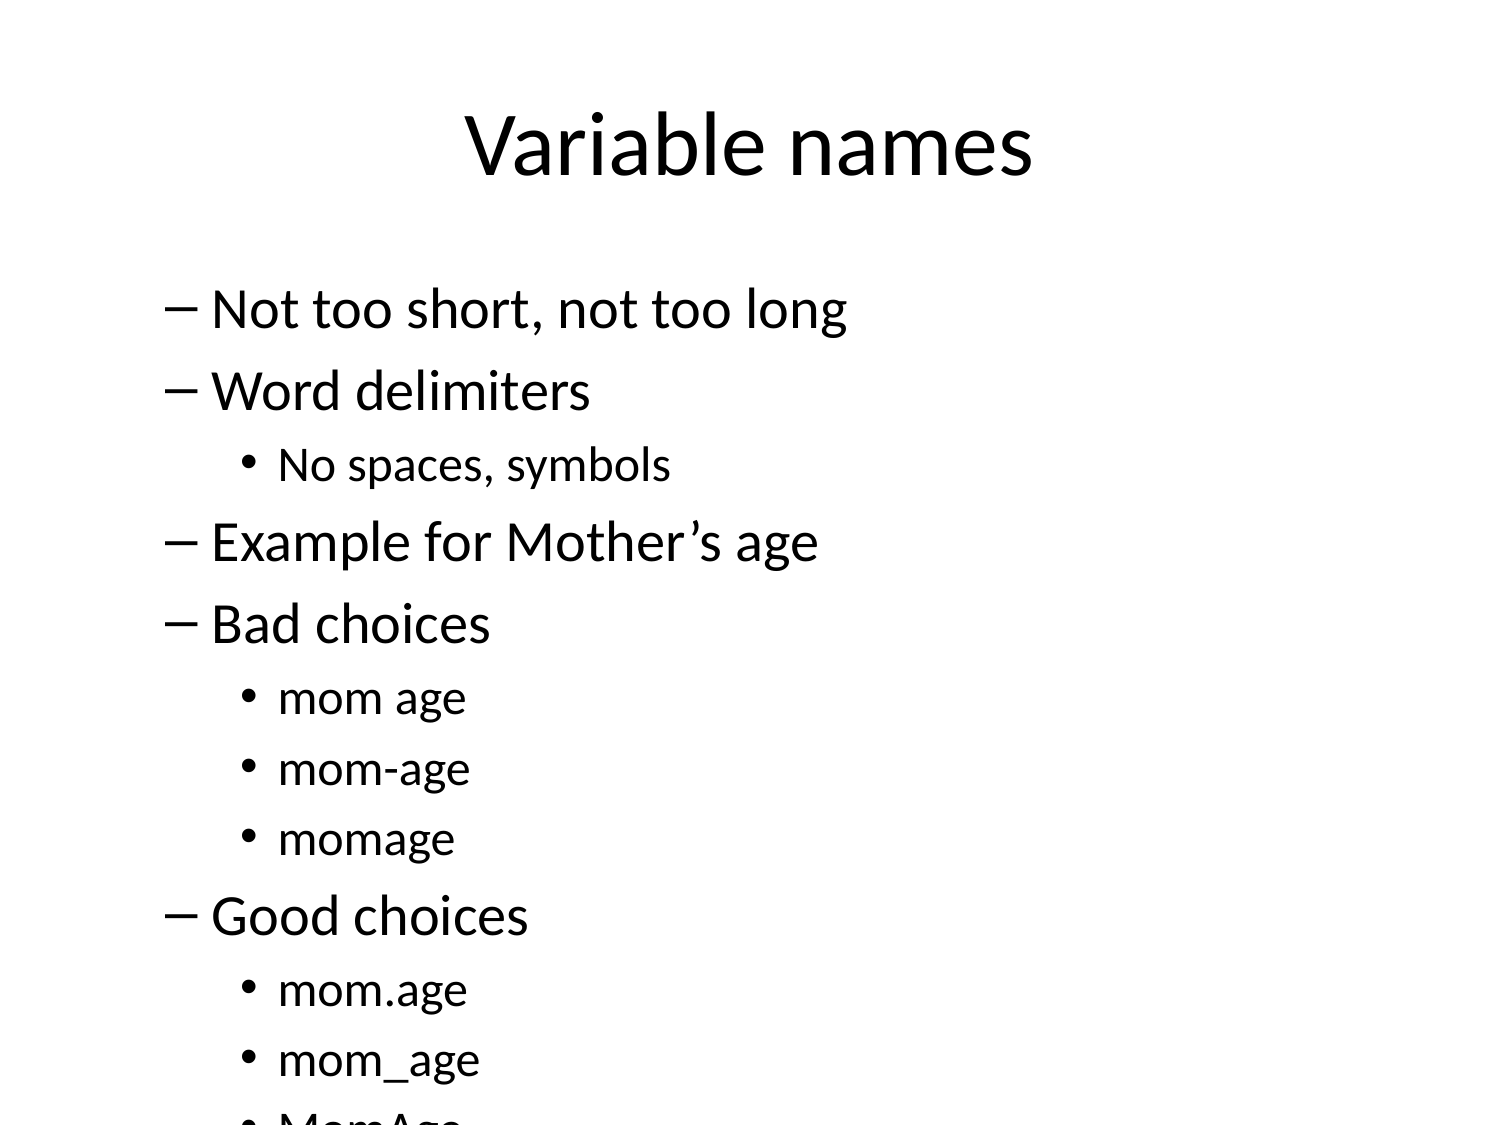

# Variable names
Not too short, not too long
Word delimiters
No spaces, symbols
Example for Mother’s age
Bad choices
mom age
mom-age
momage
Good choices
mom.age
mom_age
MomAge